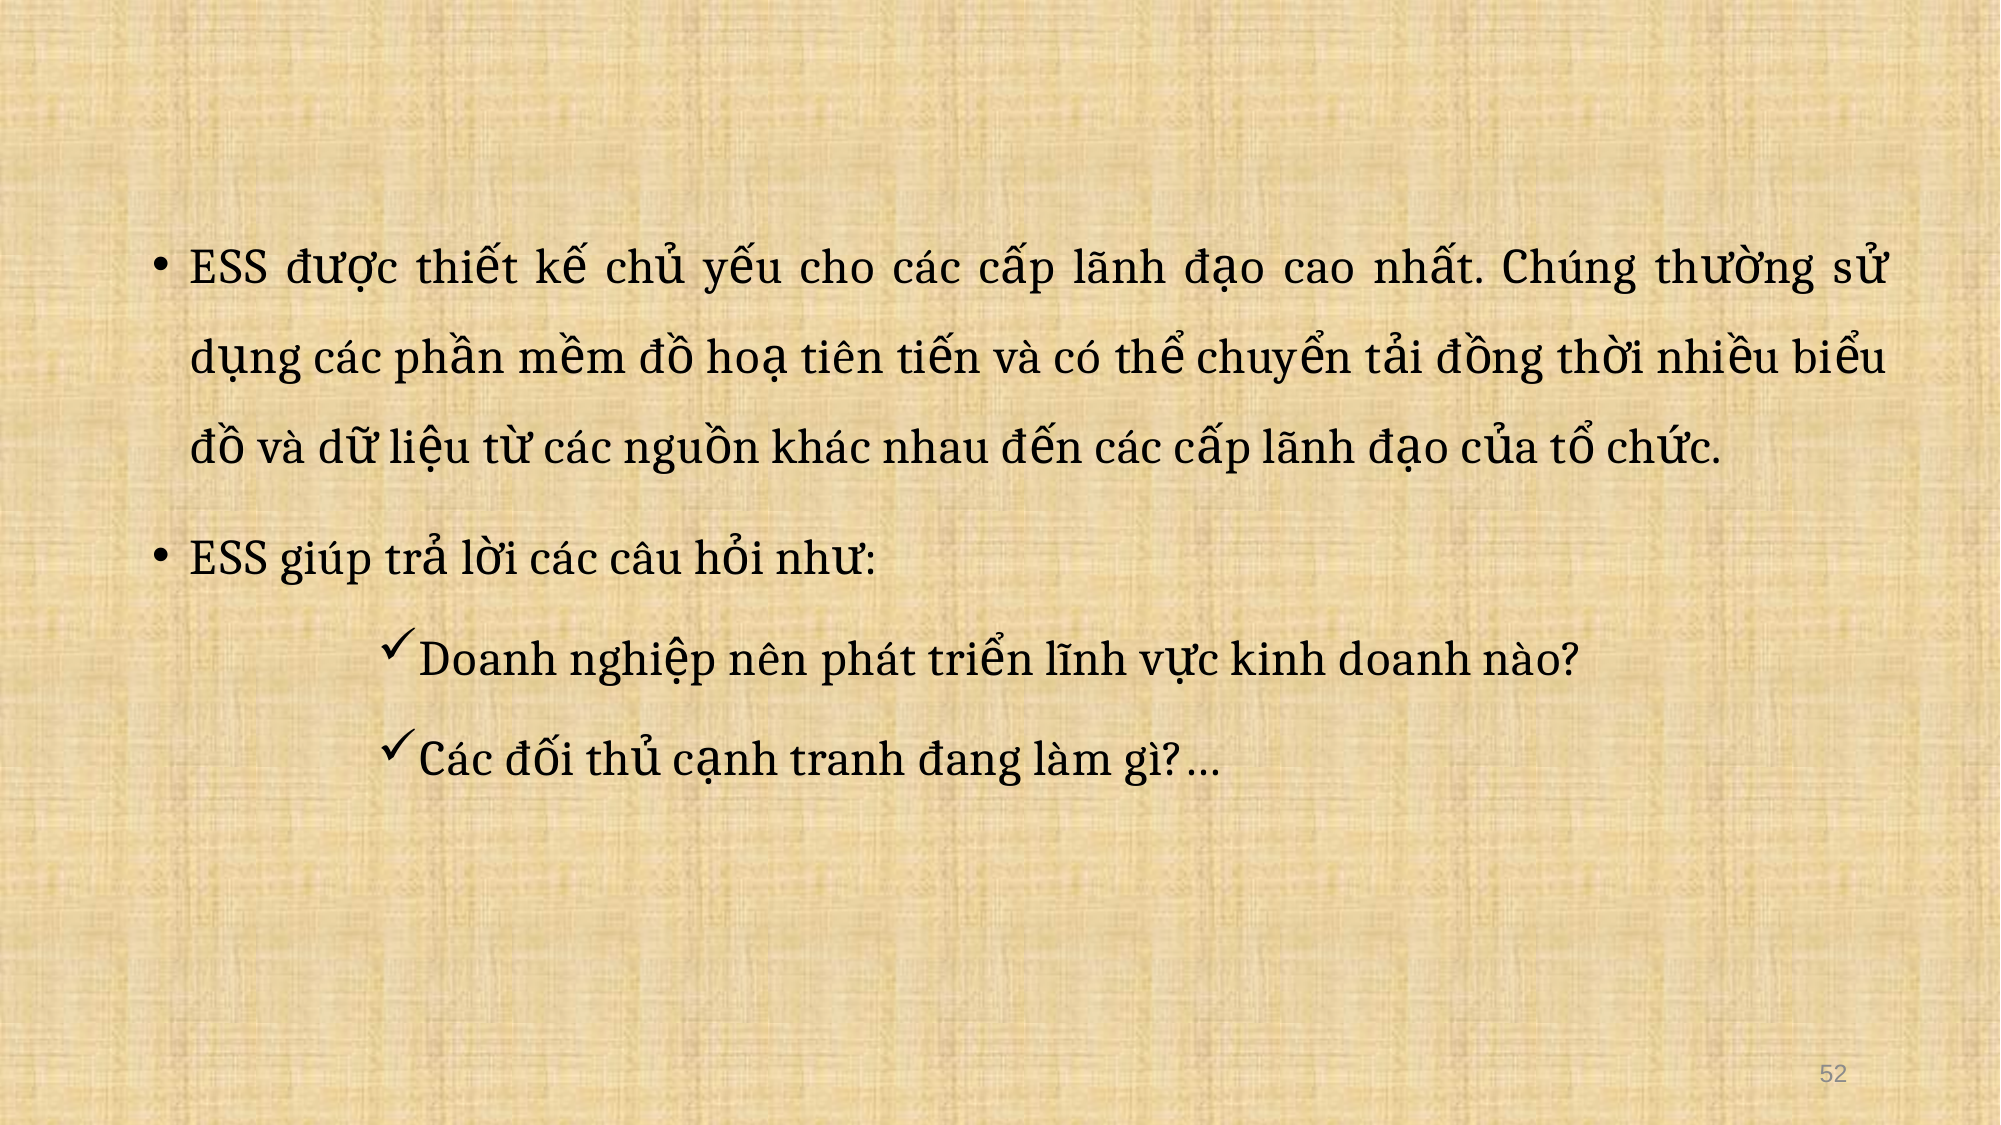

#
ESS được thiết kế chủ yếu cho các cấp lãnh đạo cao nhất. Chúng thường sử dụng các phần mềm đồ hoạ tiên tiến và có thể chuyển tải đồng thời nhiều biểu đồ và dữ liệu từ các nguồn khác nhau đến các cấp lãnh đạo của tổ chức.
ESS giúp trả lời các câu hỏi như:
Doanh nghiệp nên phát triển lĩnh vực kinh doanh nào?
Các đối thủ cạnh tranh đang làm gì?…

52